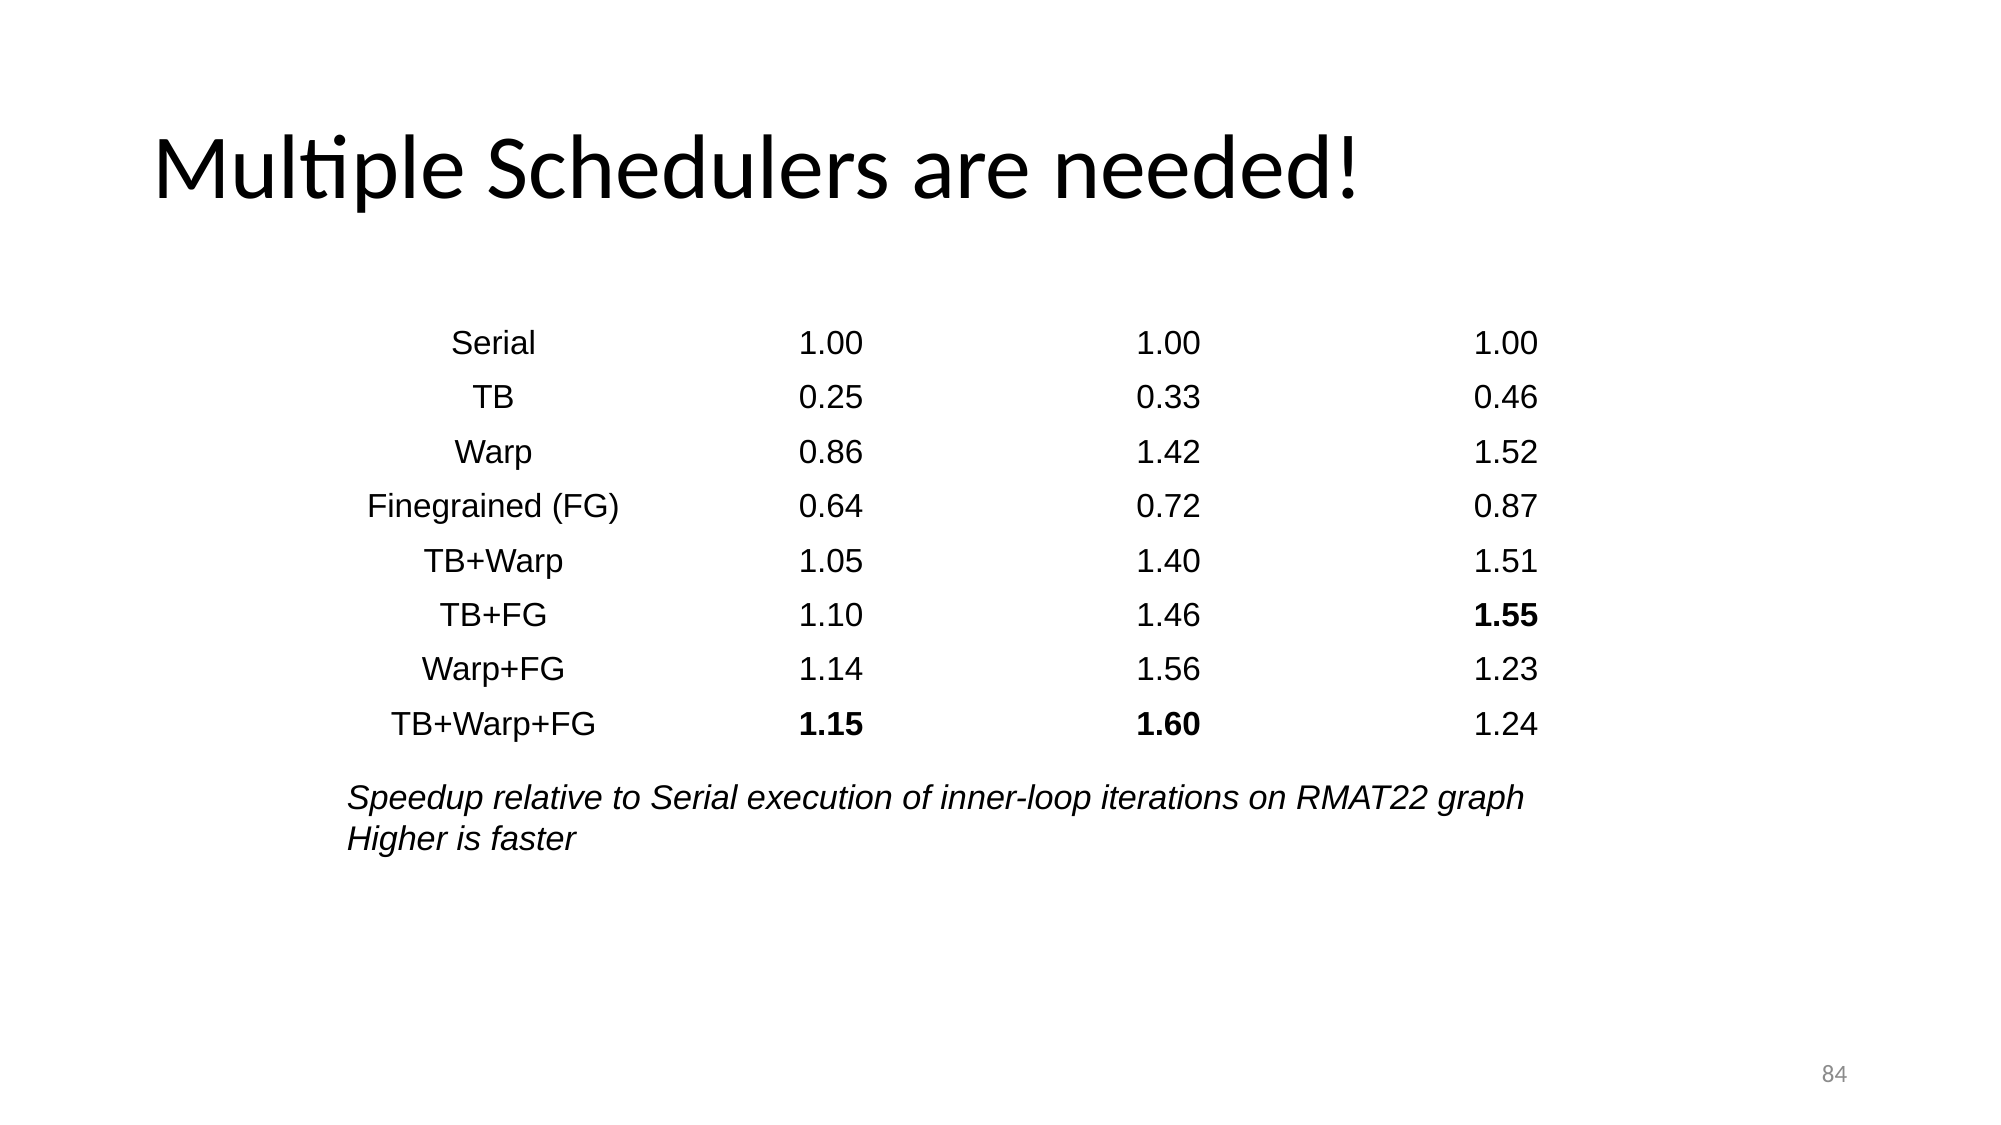

Multiple Schedulers are needed!
| Policy | BFS | SSSP-NF | Triangle |
| --- | --- | --- | --- |
| Serial | 1.00 | 1.00 | 1.00 |
| TB | 0.25 | 0.33 | 0.46 |
| Warp | 0.86 | 1.42 | 1.52 |
| Finegrained (FG) | 0.64 | 0.72 | 0.87 |
| TB+Warp | 1.05 | 1.40 | 1.51 |
| TB+FG | 1.10 | 1.46 | 1.55 |
| Warp+FG | 1.14 | 1.56 | 1.23 |
| TB+Warp+FG | 1.15 | 1.60 | 1.24 |
Speedup relative to Serial execution of inner-loop iterations on RMAT22 graph
Higher is faster
84